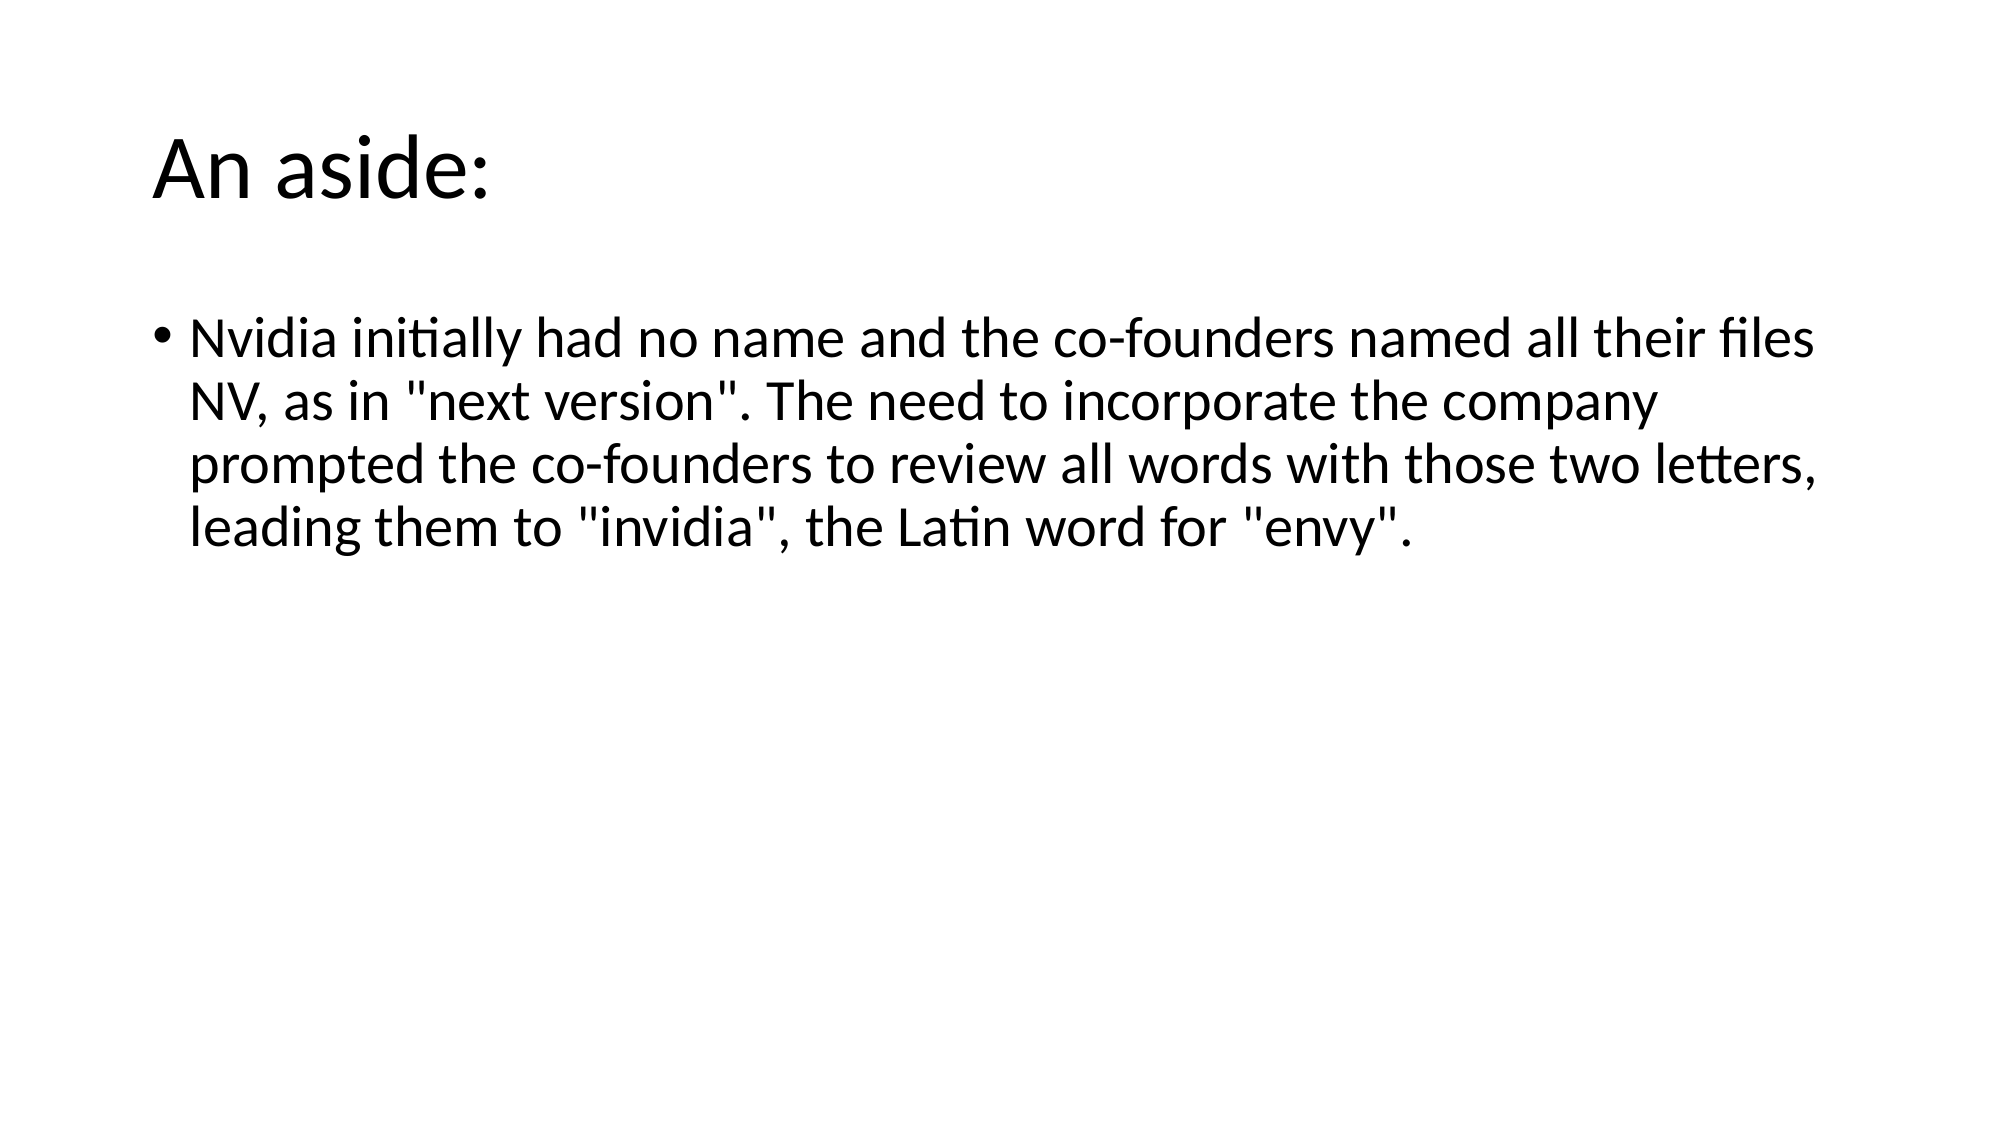

# An aside:
Nvidia initially had no name and the co-founders named all their files NV, as in "next version". The need to incorporate the company prompted the co-founders to review all words with those two letters, leading them to "invidia", the Latin word for "envy".